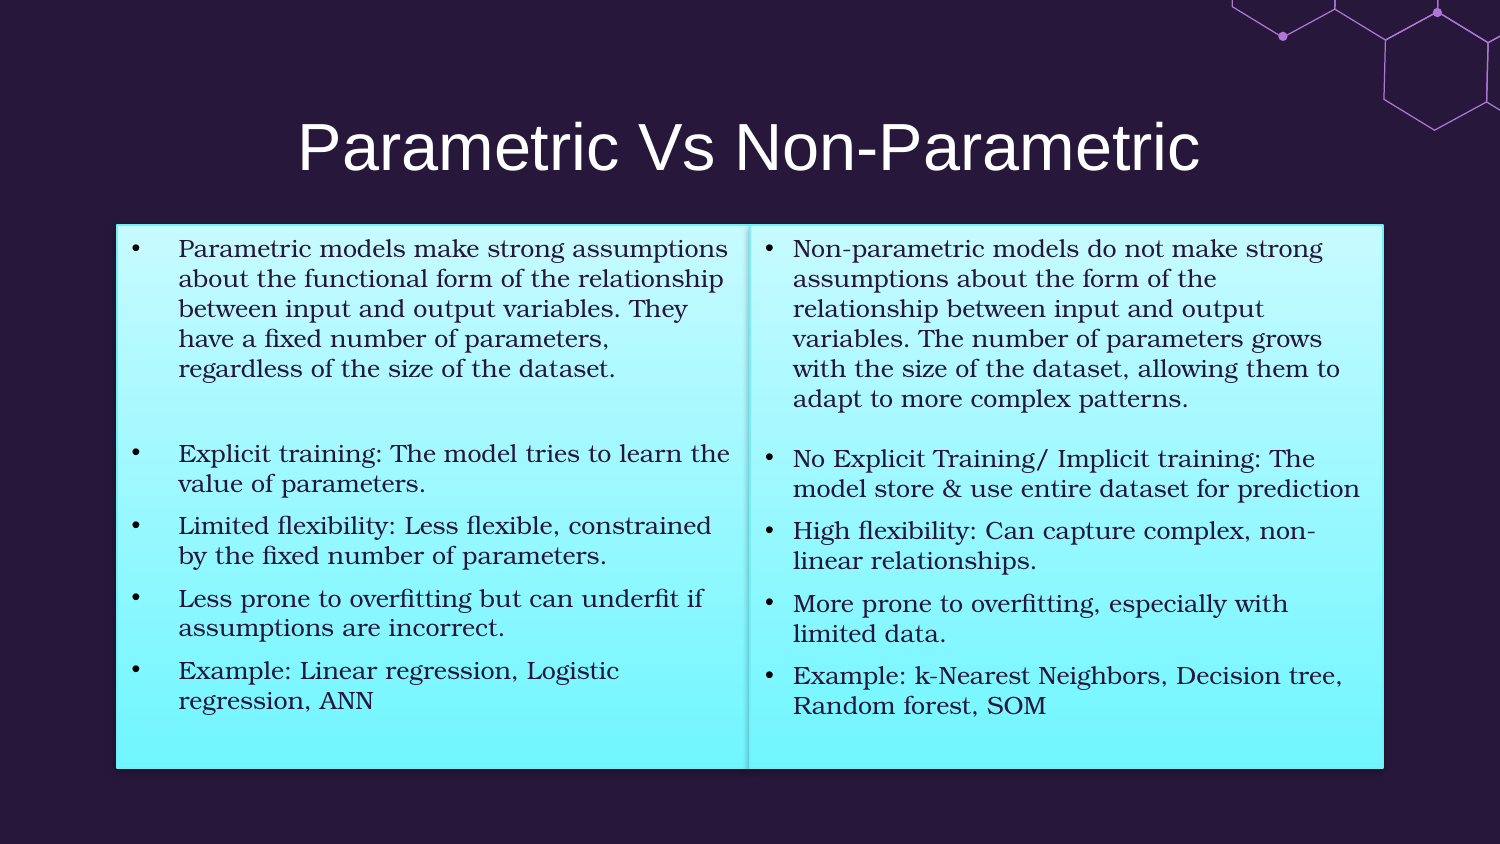

# Parametric Vs Non-Parametric
Parametric models make strong assumptions about the functional form of the relationship between input and output variables. They have a fixed number of parameters, regardless of the size of the dataset.

Explicit training: The model tries to learn the value of parameters.
Limited flexibility: Less flexible, constrained by the fixed number of parameters.
Less prone to overfitting but can underfit if assumptions are incorrect.
Example: Linear regression, Logistic regression, ANN

Non-parametric models do not make strong assumptions about the form of the relationship between input and output variables. The number of parameters grows with the size of the dataset, allowing them to adapt to more complex patterns.

No Explicit Training/ Implicit training: The model store & use entire dataset for prediction
High flexibility: Can capture complex, non-linear relationships.
More prone to overfitting, especially with limited data.
Example: k-Nearest Neighbors, Decision tree, Random forest, SOM